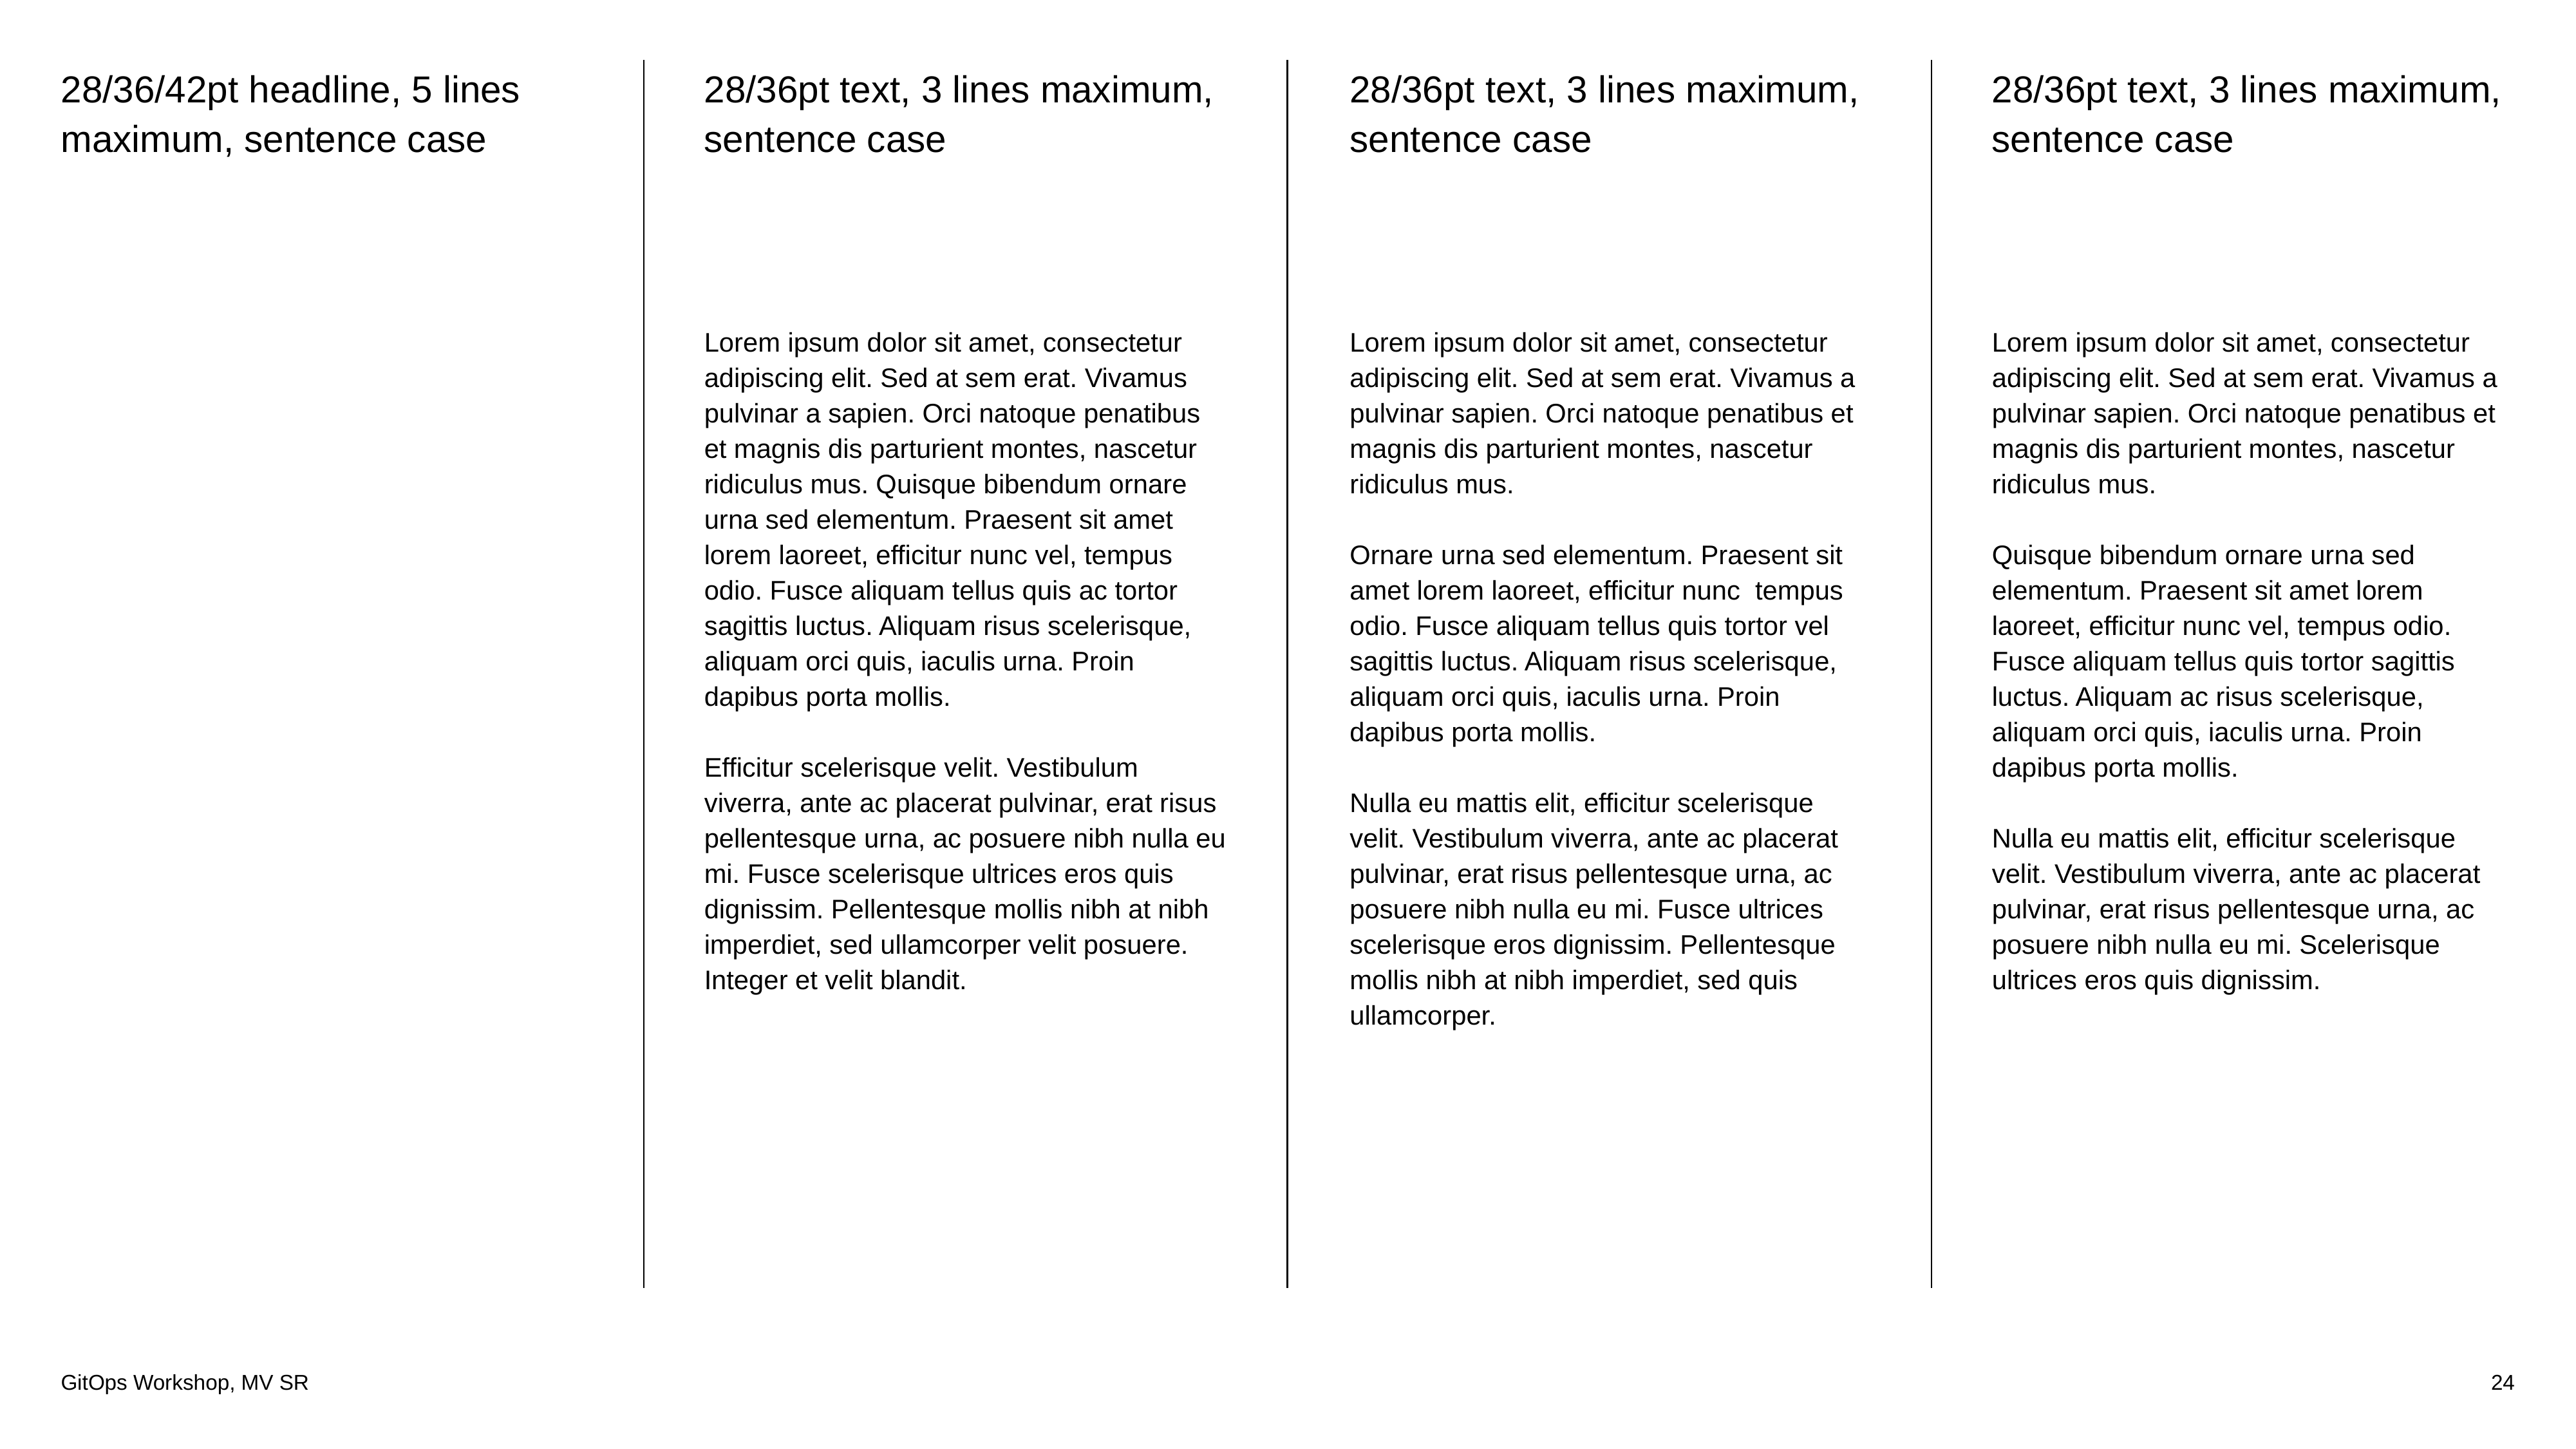

# 28/36/42pt headline, 5 lines maximum, sentence case
28/36pt text, 3 lines maximum, sentence case
28/36pt text, 3 lines maximum, sentence case

28/36pt text, 3 lines maximum, sentence case

Lorem ipsum dolor sit amet, consectetur adipiscing elit. Sed at sem erat. Vivamus pulvinar a sapien. Orci natoque penatibus
et magnis dis parturient montes, nascetur ridiculus mus. Quisque bibendum ornare urna sed elementum. Praesent sit amet lorem laoreet, efficitur nunc vel, tempus odio. Fusce aliquam tellus quis ac tortor sagittis luctus. Aliquam risus scelerisque, aliquam orci quis, iaculis urna. Proin dapibus porta mollis.

Efficitur scelerisque velit. Vestibulum viverra, ante ac placerat pulvinar, erat risus pellentesque urna, ac posuere nibh nulla eu mi. Fusce scelerisque ultrices eros quis dignissim. Pellentesque mollis nibh at nibh imperdiet, sed ullamcorper velit posuere. Integer et velit blandit.
Lorem ipsum dolor sit amet, consectetur adipiscing elit. Sed at sem erat. Vivamus a pulvinar sapien. Orci natoque penatibus et magnis dis parturient montes, nascetur ridiculus mus.

Ornare urna sed elementum. Praesent sit amet lorem laoreet, efficitur nunc  tempus odio. Fusce aliquam tellus quis tortor vel sagittis luctus. Aliquam risus scelerisque, aliquam orci quis, iaculis urna. Proin dapibus porta mollis.

Nulla eu mattis elit, efficitur scelerisque velit. Vestibulum viverra, ante ac placerat pulvinar, erat risus pellentesque urna, ac posuere nibh nulla eu mi. Fusce ultrices scelerisque eros dignissim. Pellentesque mollis nibh at nibh imperdiet, sed quis ullamcorper.
Lorem ipsum dolor sit amet, consectetur adipiscing elit. Sed at sem erat. Vivamus a pulvinar sapien. Orci natoque penatibus et magnis dis parturient montes, nascetur ridiculus mus.

Quisque bibendum ornare urna sed elementum. Praesent sit amet lorem laoreet, efficitur nunc vel, tempus odio. Fusce aliquam tellus quis tortor sagittis luctus. Aliquam ac risus scelerisque, aliquam orci quis, iaculis urna. Proin dapibus porta mollis.

Nulla eu mattis elit, efficitur scelerisque velit. Vestibulum viverra, ante ac placerat pulvinar, erat risus pellentesque urna, ac posuere nibh nulla eu mi. Scelerisque ultrices eros quis dignissim.
GitOps Workshop, MV SR
24